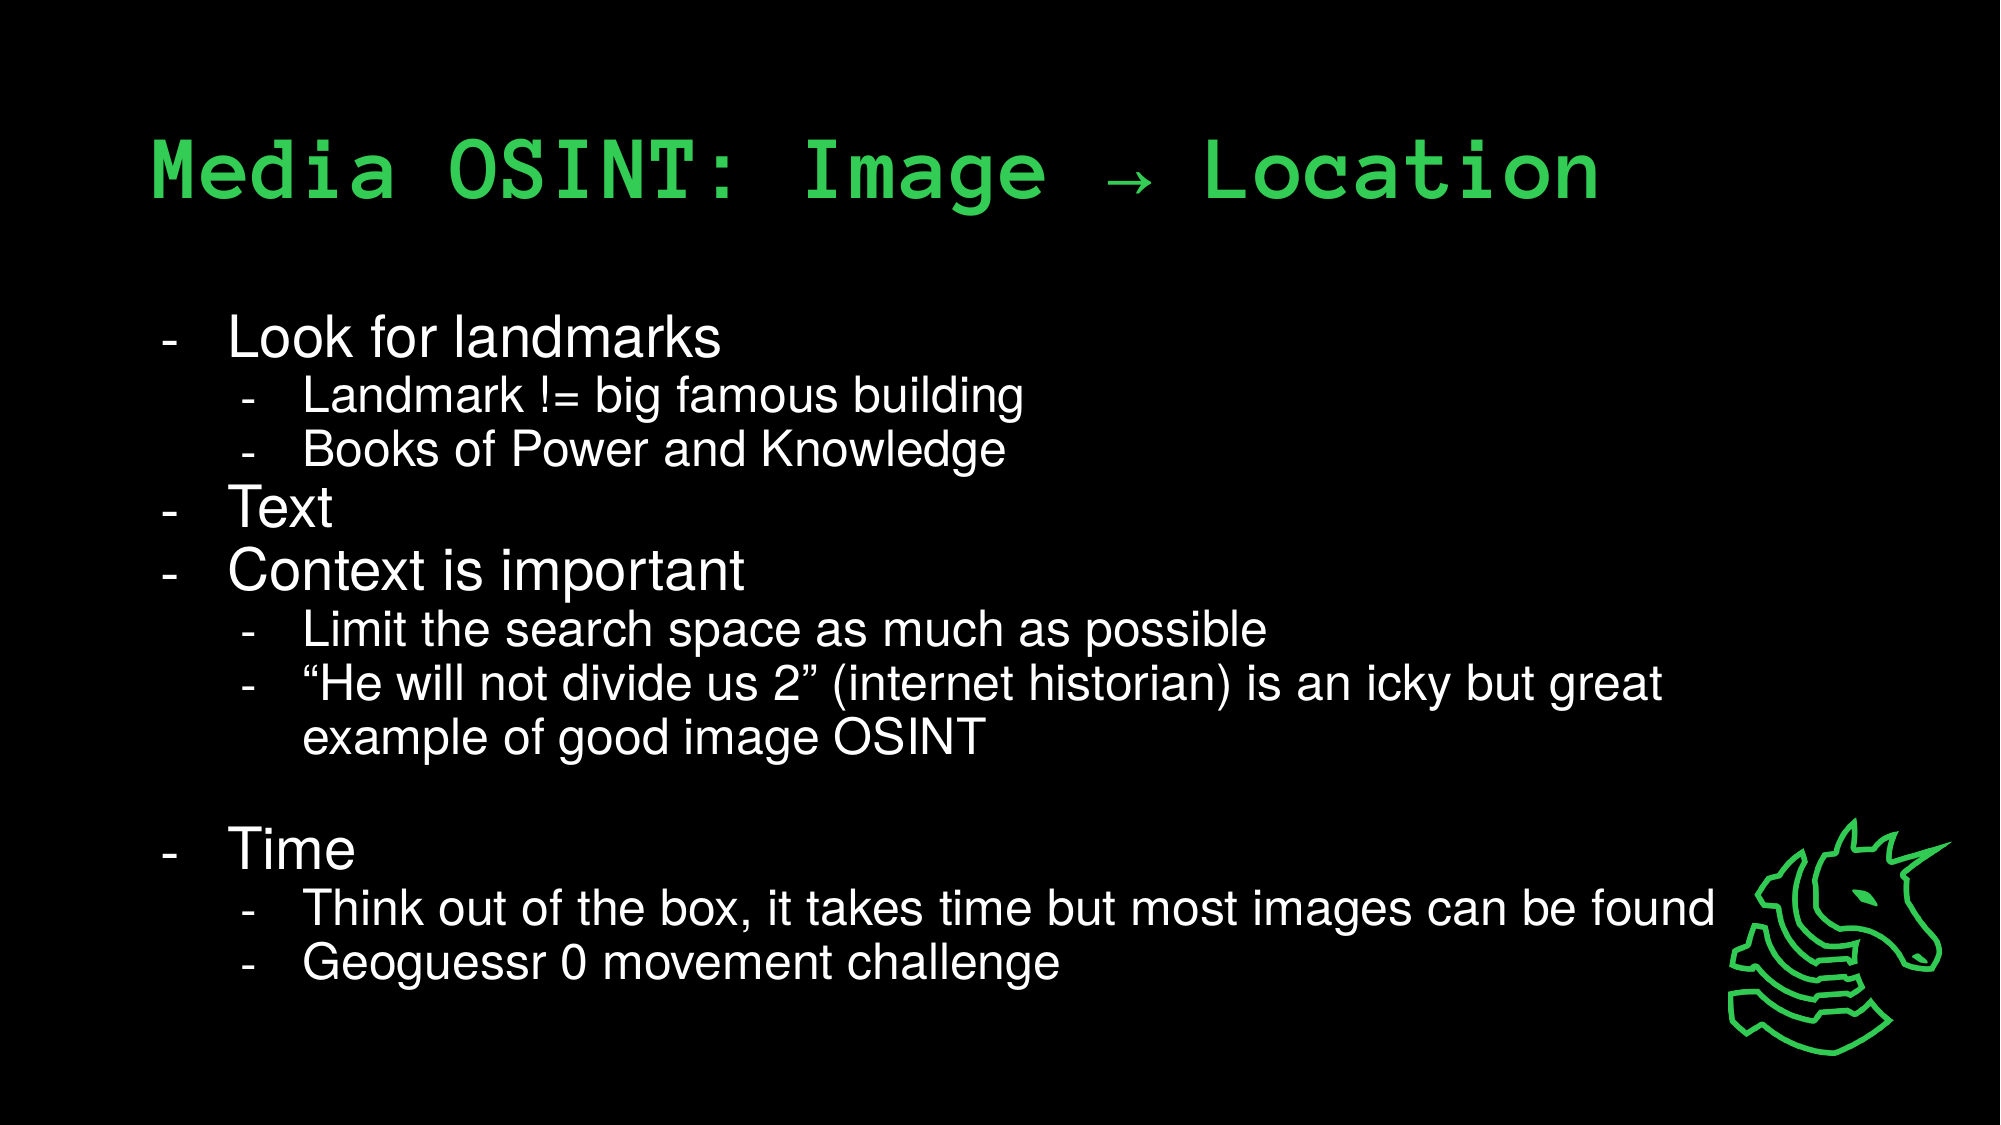

# Media OSINT: Image → Location
Look for landmarks
Landmark != big famous building
Books of Power and Knowledge
Text
Context is important
Limit the search space as much as possible
“He will not divide us 2” (internet historian) is an icky but great example of good image OSINT
Time
Think out of the box, it takes time but most images can be found
Geoguessr 0 movement challenge